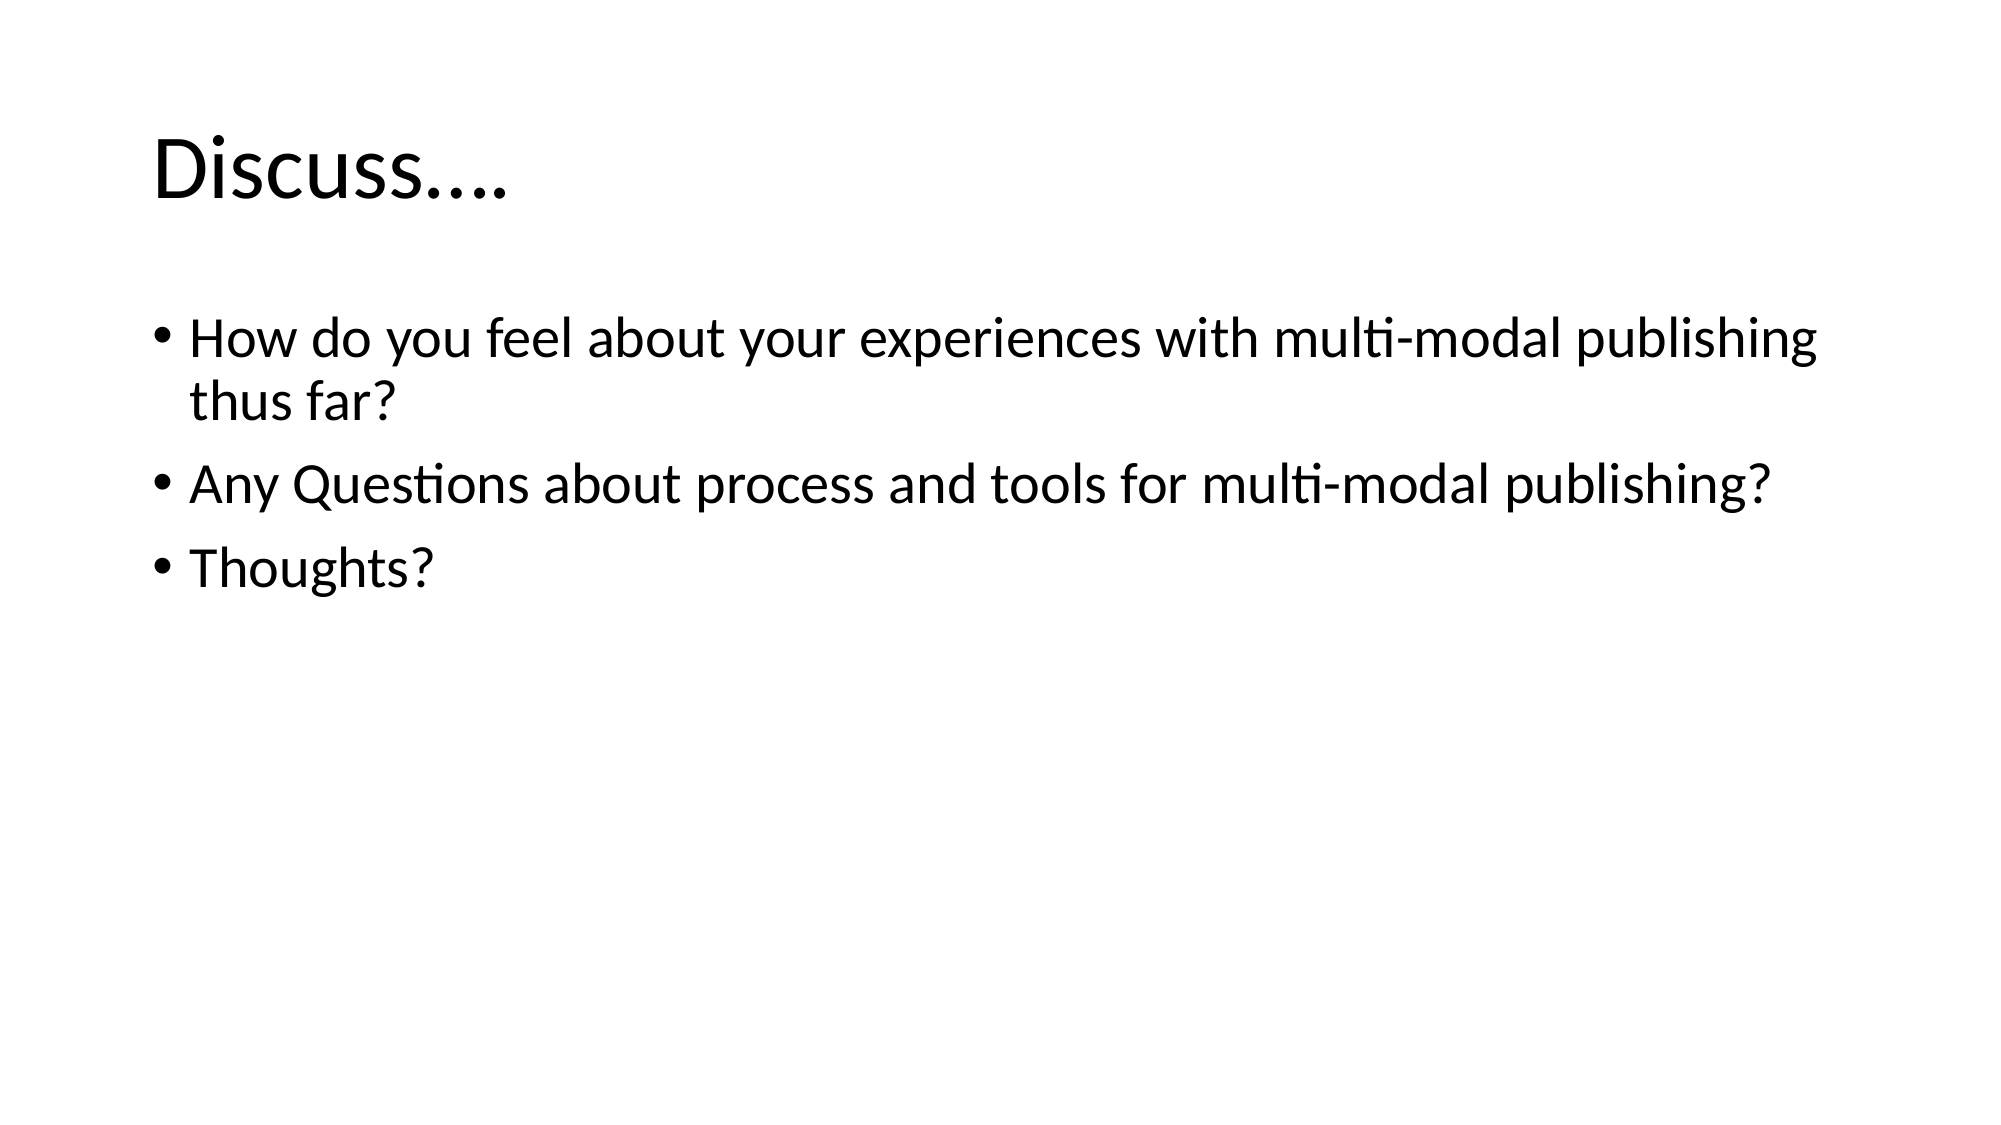

# Discuss….
How do you feel about your experiences with multi-modal publishing thus far?
Any Questions about process and tools for multi-modal publishing?
Thoughts?